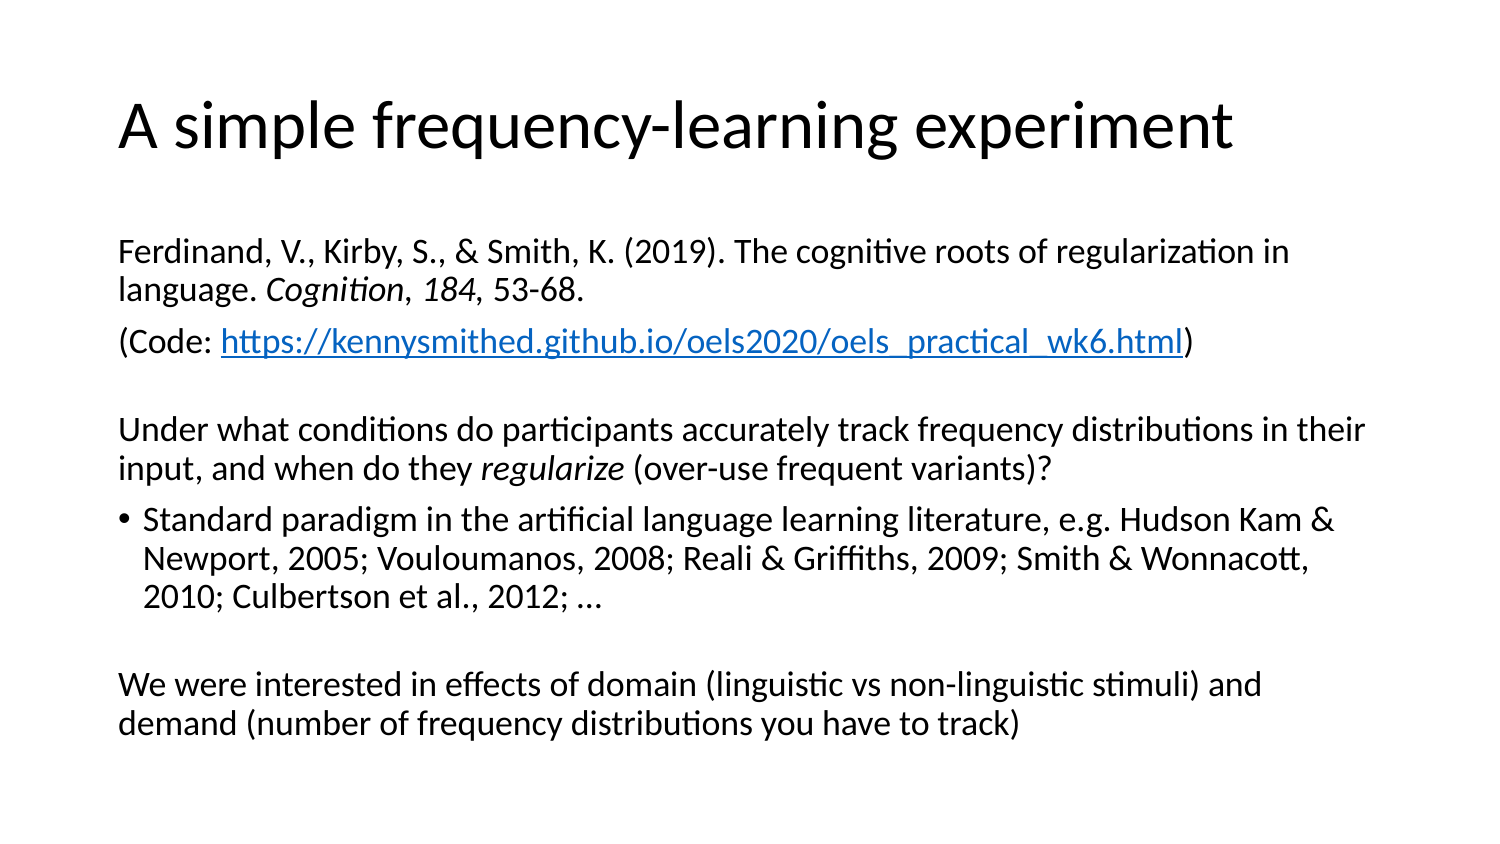

# A simple frequency-learning experiment
Ferdinand, V., Kirby, S., & Smith, K. (2019). The cognitive roots of regularization in language. Cognition, 184, 53-68.
(Code: https://kennysmithed.github.io/oels2020/oels_practical_wk6.html)

Under what conditions do participants accurately track frequency distributions in their input, and when do they regularize (over-use frequent variants)?
Standard paradigm in the artificial language learning literature, e.g. Hudson Kam & Newport, 2005; Vouloumanos, 2008; Reali & Griffiths, 2009; Smith & Wonnacott, 2010; Culbertson et al., 2012; …

We were interested in effects of domain (linguistic vs non-linguistic stimuli) and demand (number of frequency distributions you have to track)